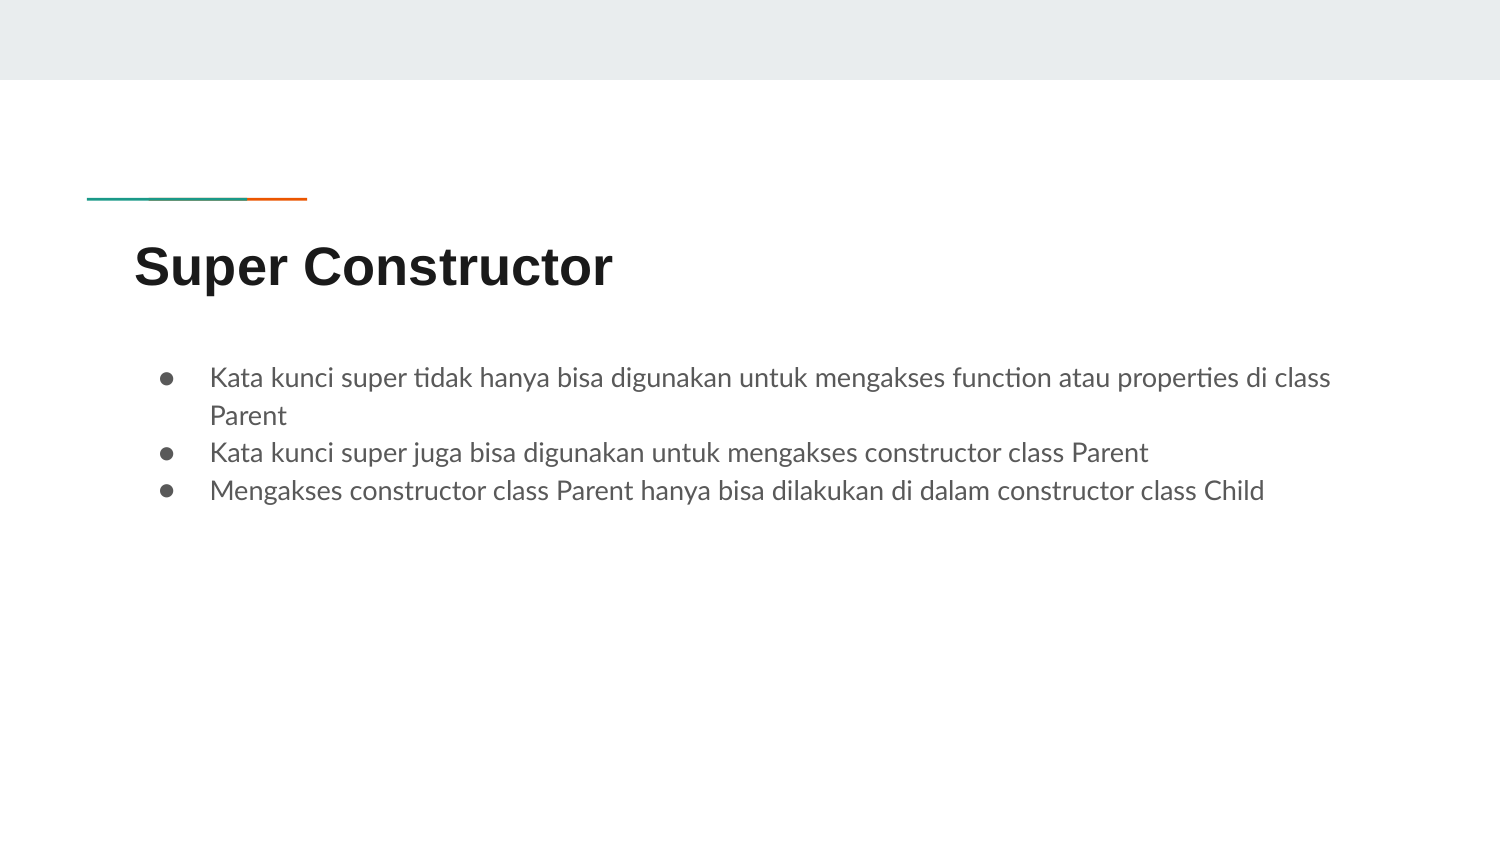

# Super Constructor
Kata kunci super tidak hanya bisa digunakan untuk mengakses function atau properties di class Parent
Kata kunci super juga bisa digunakan untuk mengakses constructor class Parent
Mengakses constructor class Parent hanya bisa dilakukan di dalam constructor class Child